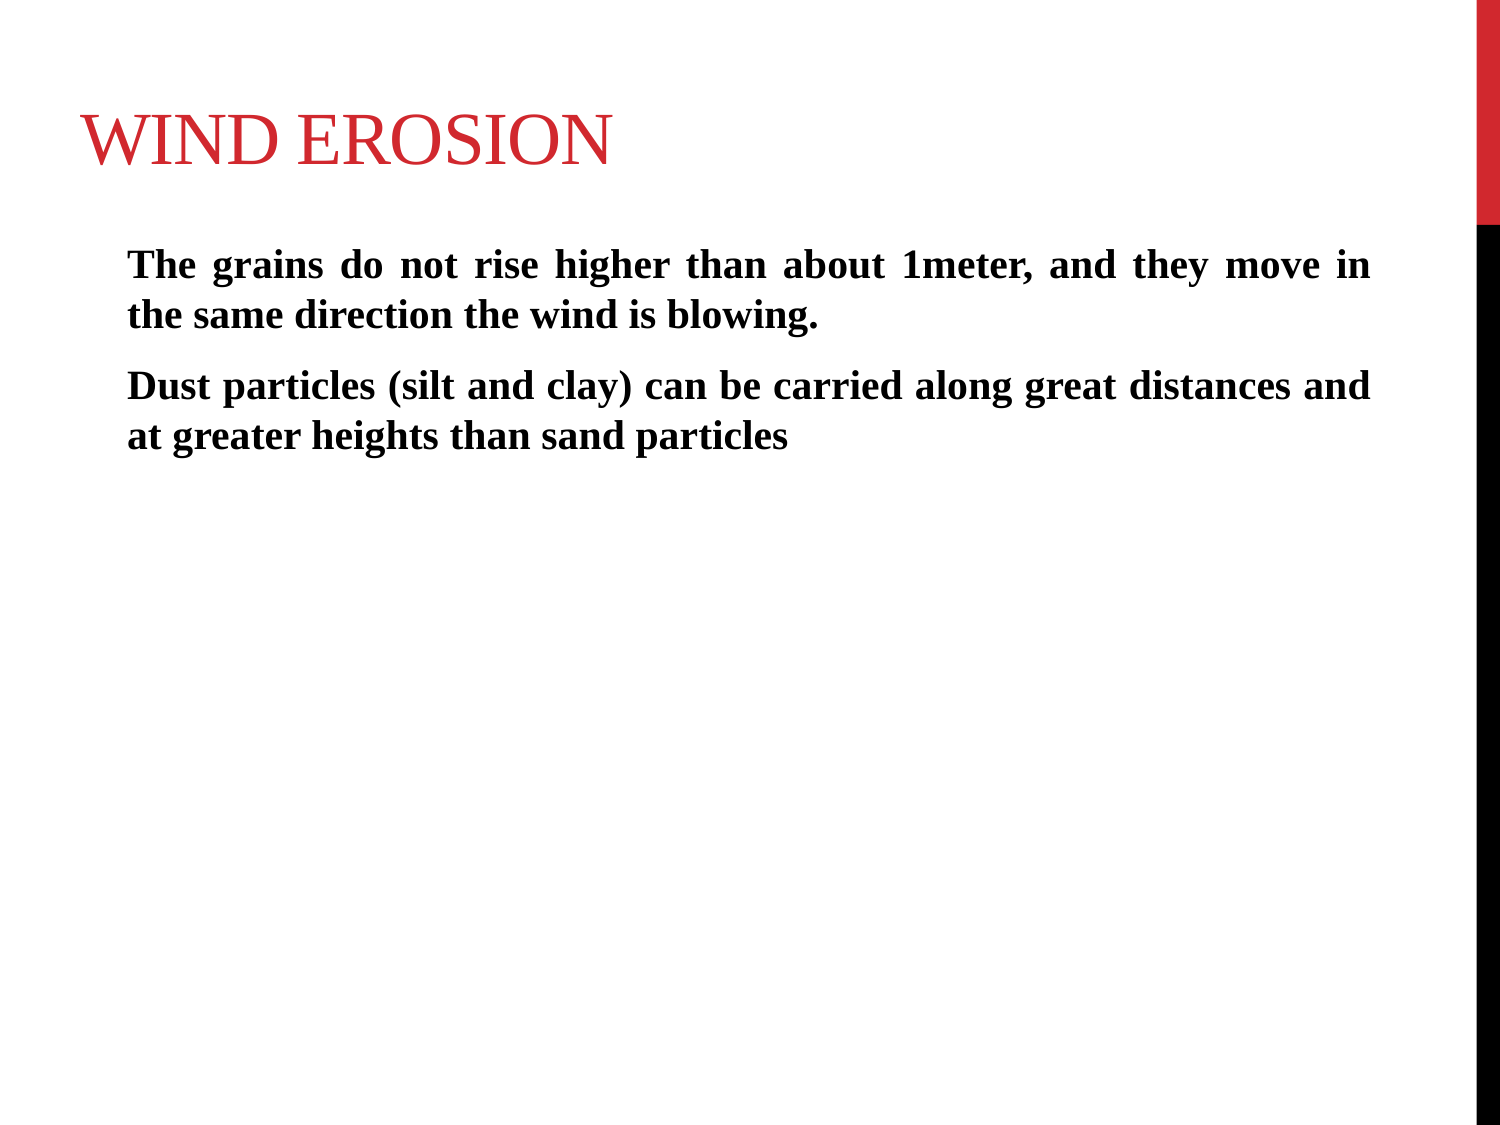

# Wind Erosion
The grains do not rise higher than about 1meter, and they move in the same direction the wind is blowing.
Dust particles (silt and clay) can be carried along great distances and at greater heights than sand particles